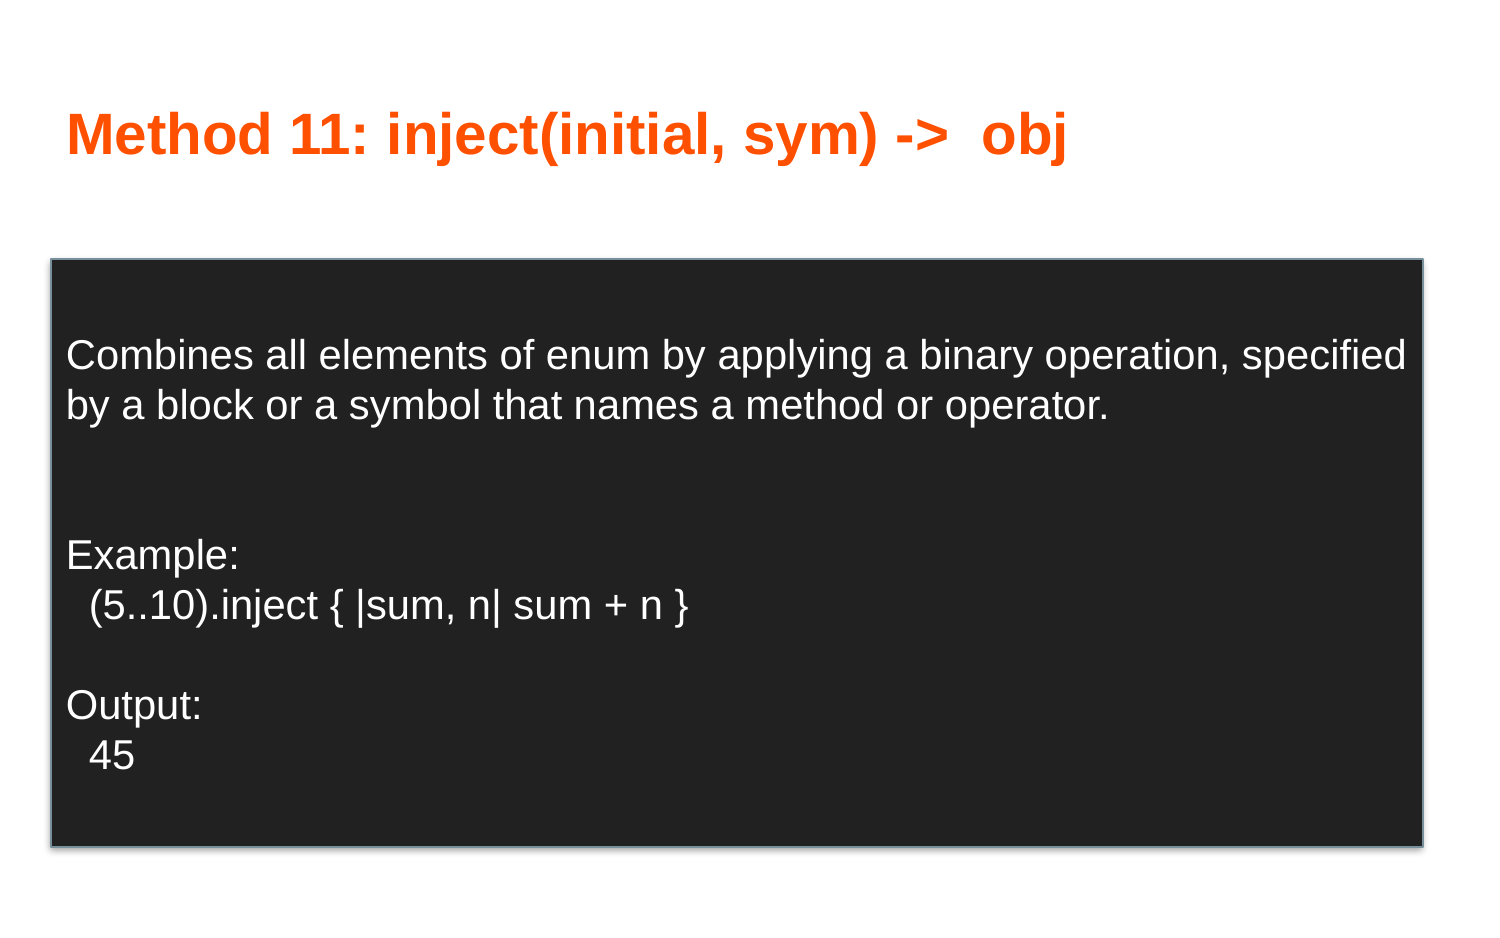

# Method 11: inject(initial, sym) ->  obj
Combines all elements of enum by applying a binary operation, specified by a block or a symbol that names a method or operator.

Example:
  (5..10).inject { |sum, n| sum + n }

Output:
  45